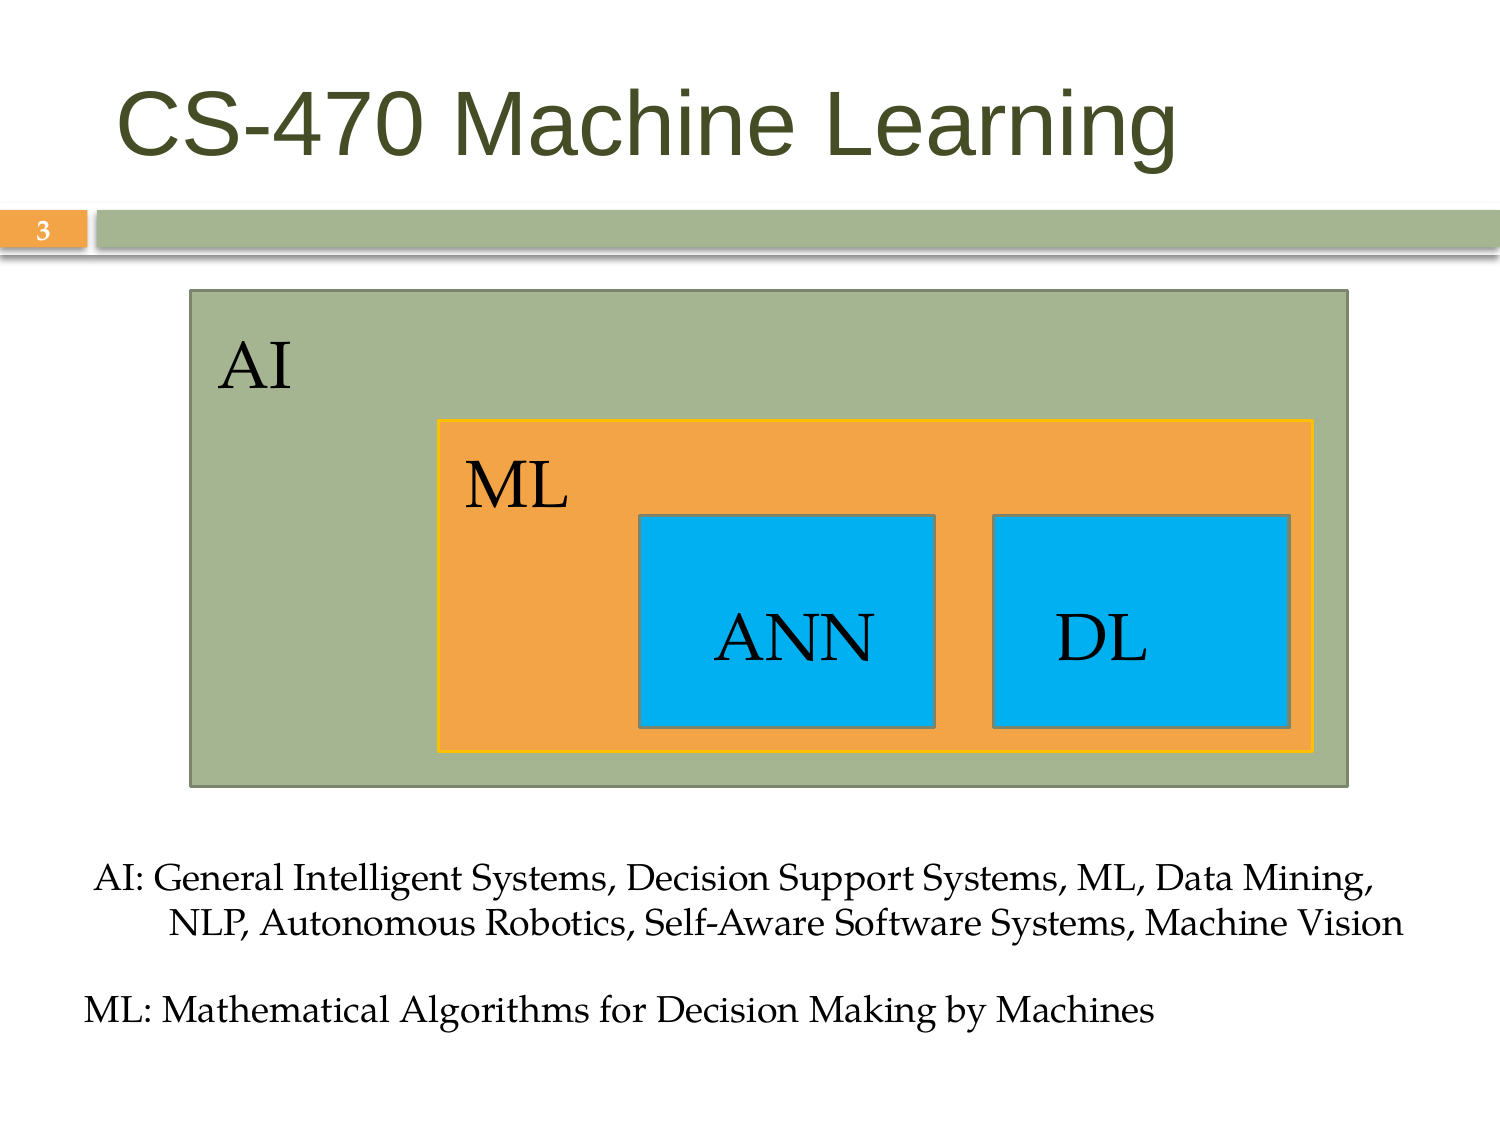

# CS-470 Machine Learning
3

AI

ML

ANN
DL
AI: General Intelligent Systems, Decision Support Systems, ML, Data Mining,
        NLP, Autonomous Robotics, Self-Aware Software Systems, Machine Vision
ML: Mathematical Algorithms for Decision Making by Machines